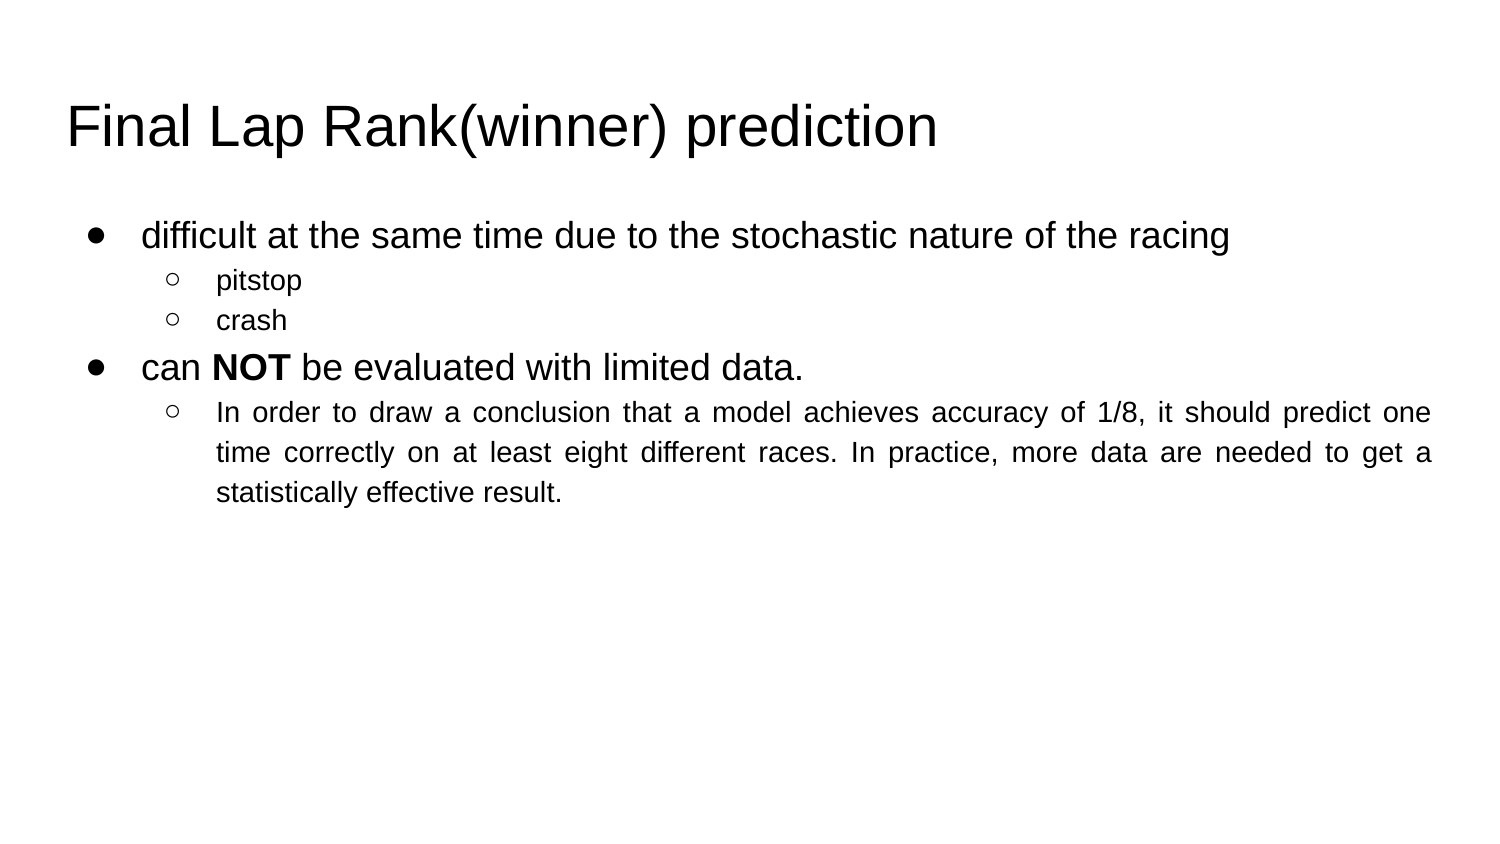

# Final Lap Rank(winner) prediction

difficult at the same time due to the stochastic nature of the racing
pitstop
crash
can NOT be evaluated with limited data.
In order to draw a conclusion that a model achieves accuracy of 1/8, it should predict one time correctly on at least eight different races. In practice, more data are needed to get a statistically effective result.